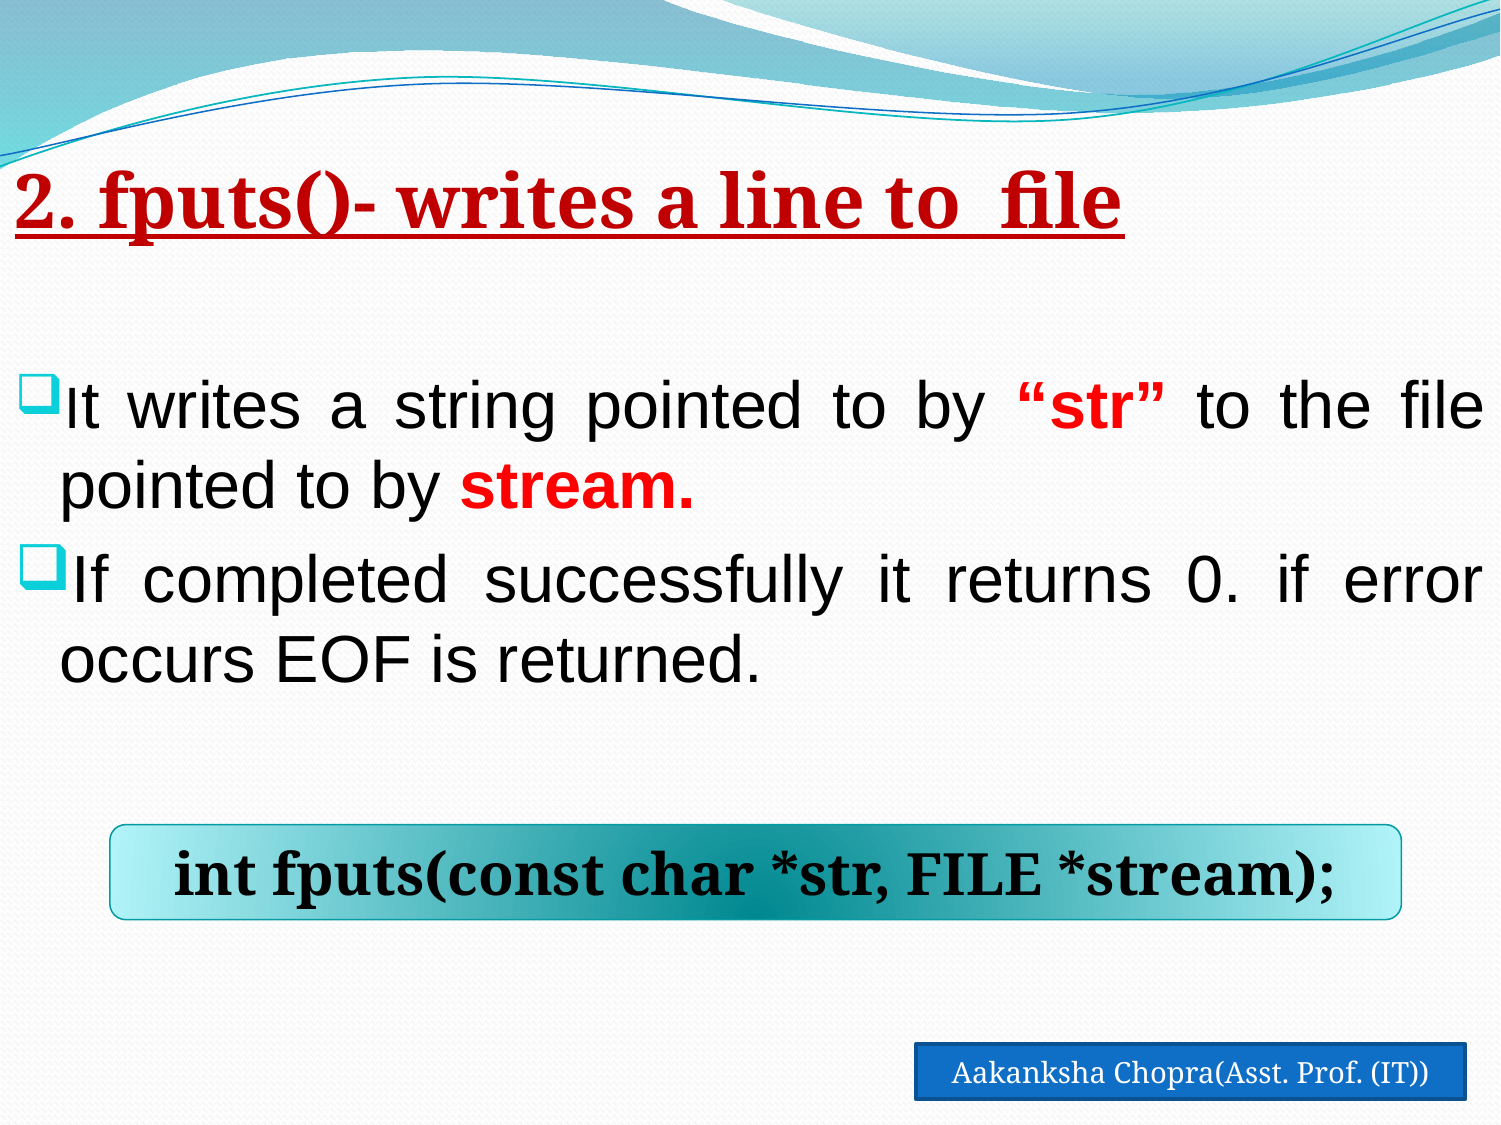

2. fputs()- writes a line to  file

It writes a string pointed to by “str” to the file pointed to by stream.
If completed successfully it returns 0. if error occurs EOF is returned.

int fputs(const char *str, FILE *stream);

Aakanksha Chopra(Asst. Prof. (IT))